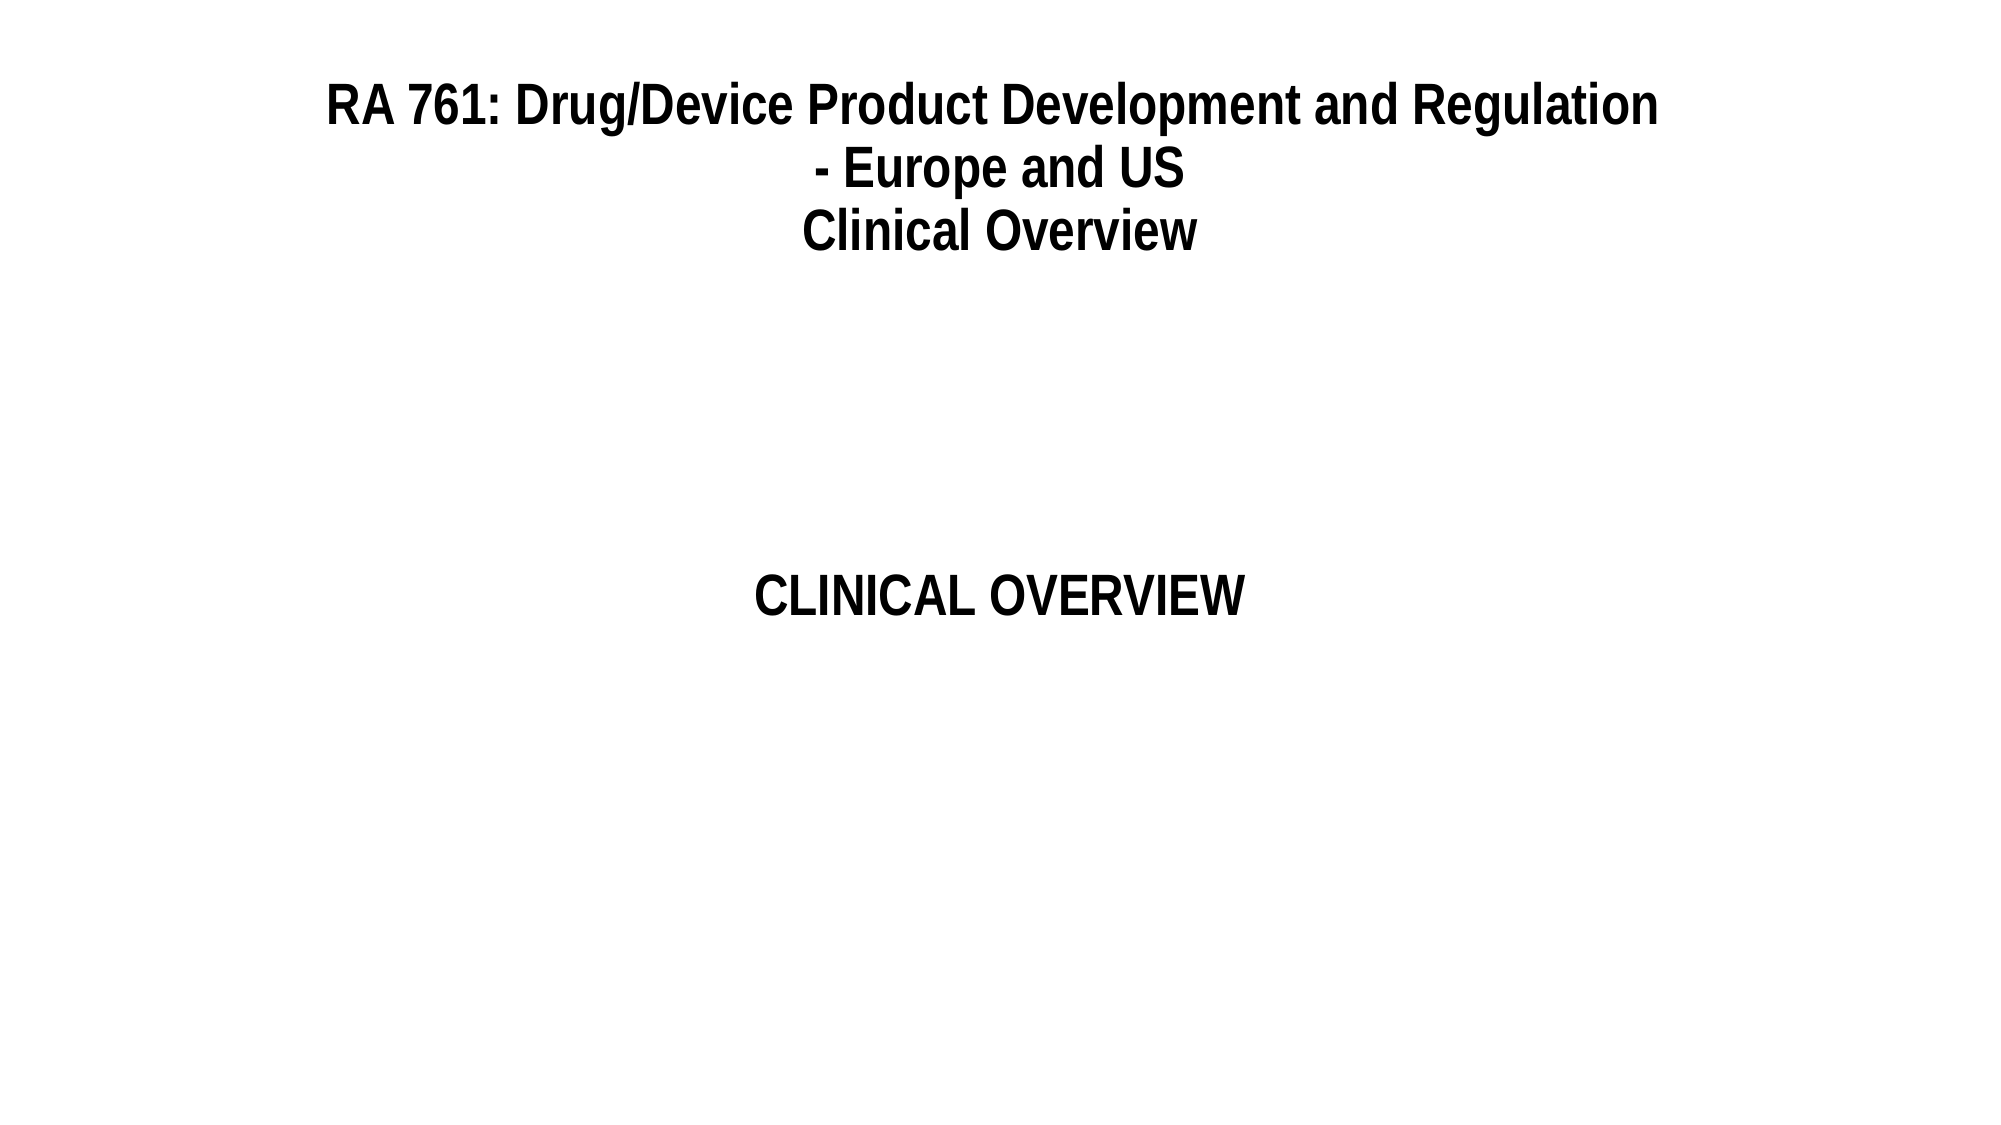

# RA 761: Drug/Device Product Development and Regulation - Europe and US Clinical Overview

CLINICAL OVERVIEW